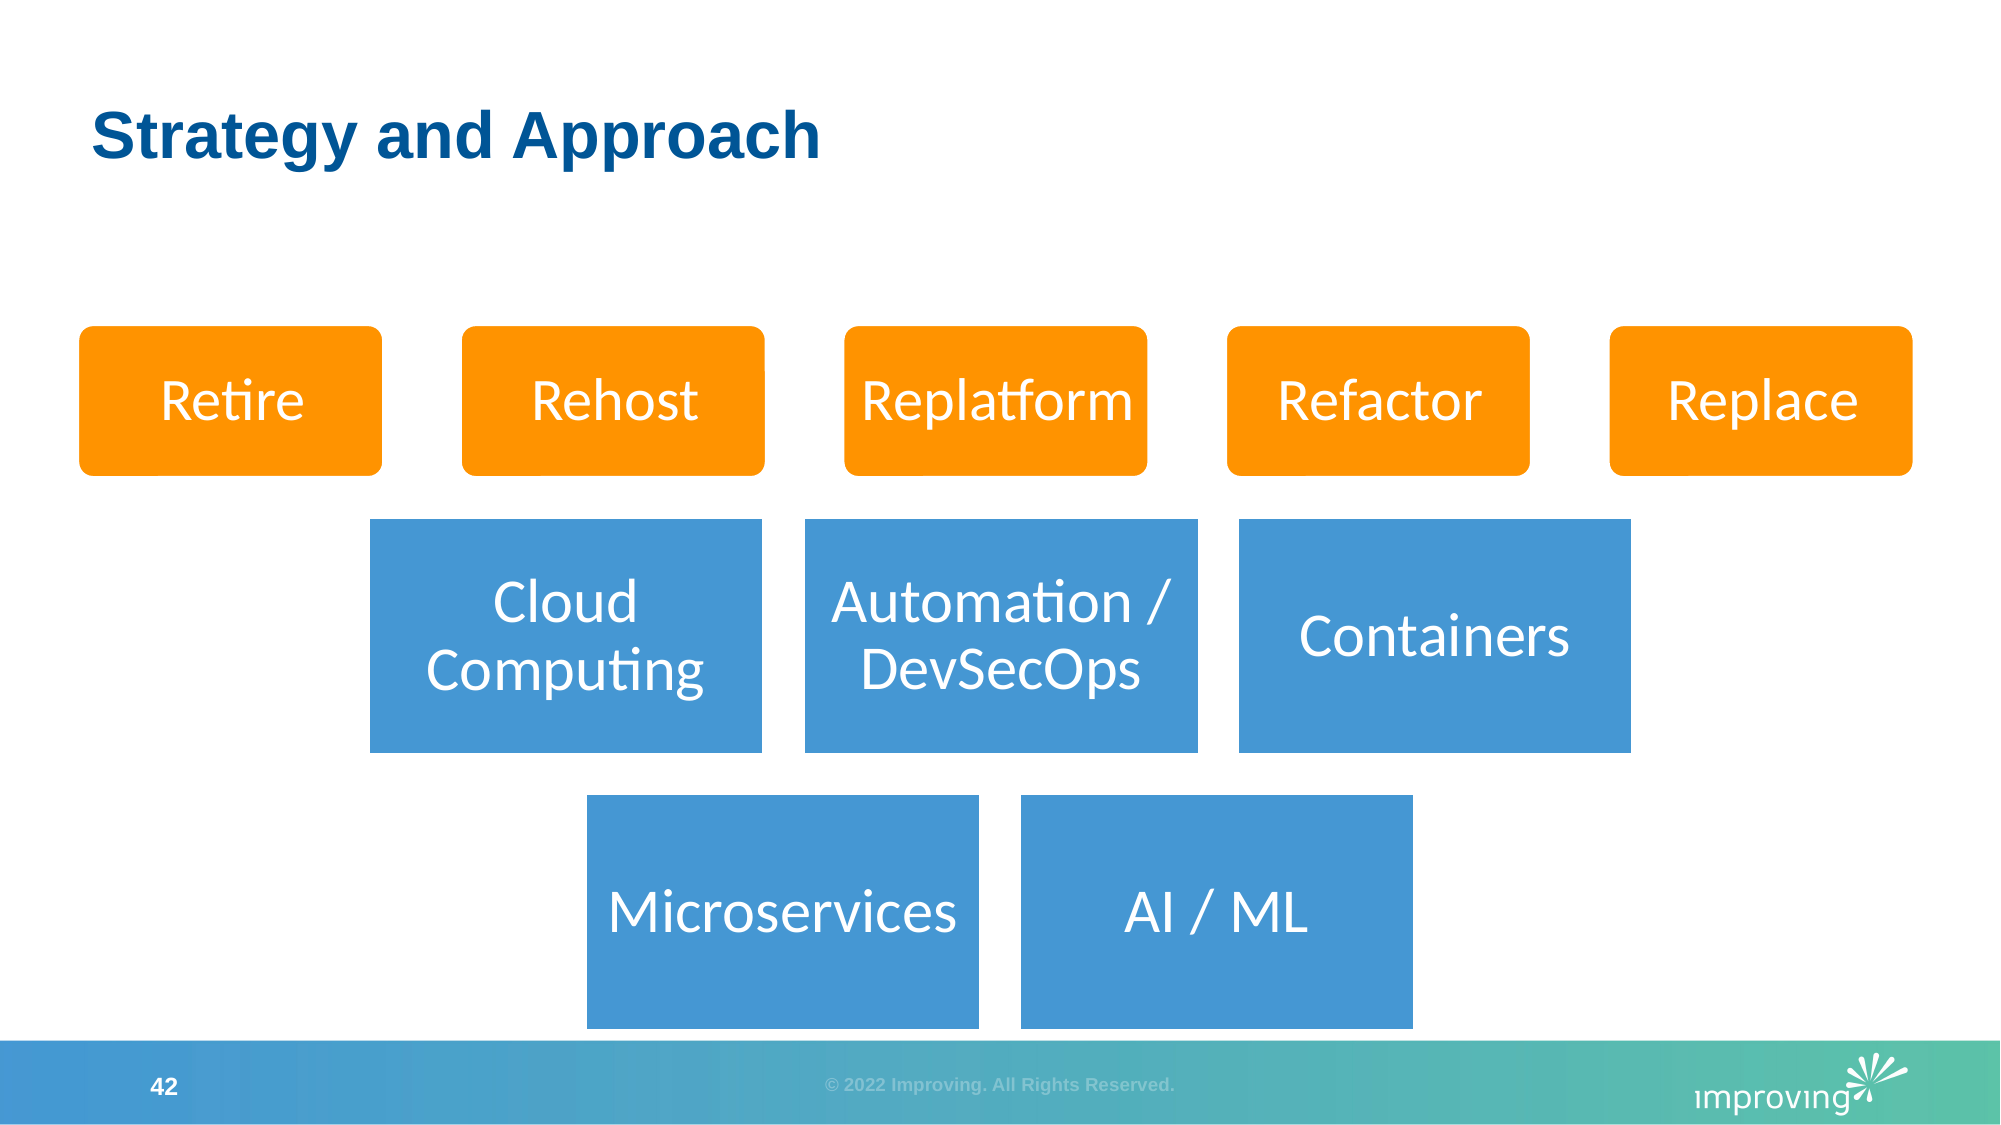

# Strategy and Approach

Retire
Rehost
Replatform
Refactor
Replace
Cloud Computing
Automation / DevSecOps
Containers
Microservices
AI / ML